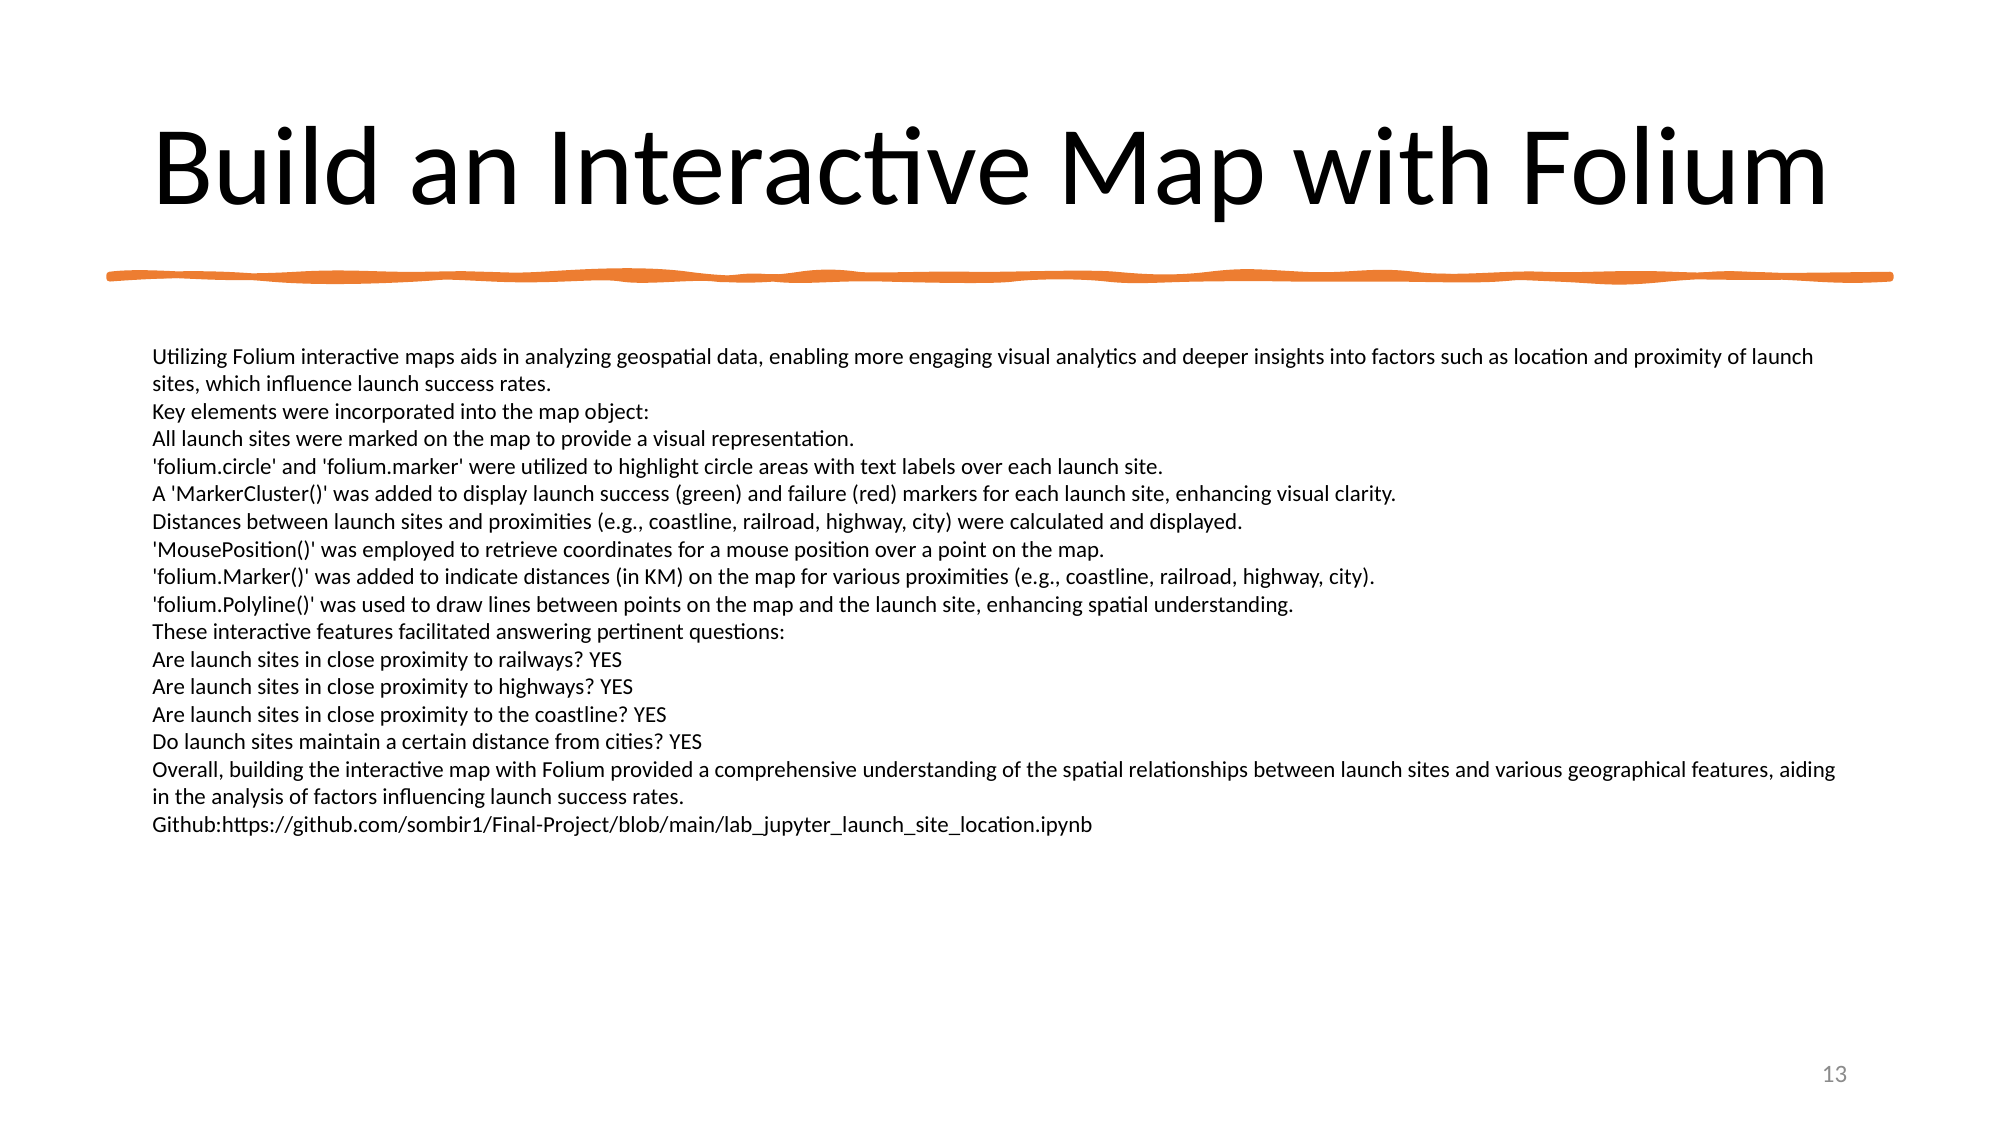

Build an Interactive Map with Folium

Utilizing Folium interactive maps aids in analyzing geospatial data, enabling more engaging visual analytics and deeper insights into factors such as location and proximity of launch sites, which influence launch success rates.
Key elements were incorporated into the map object:
All launch sites were marked on the map to provide a visual representation.
'folium.circle' and 'folium.marker' were utilized to highlight circle areas with text labels over each launch site.
A 'MarkerCluster()' was added to display launch success (green) and failure (red) markers for each launch site, enhancing visual clarity.
Distances between launch sites and proximities (e.g., coastline, railroad, highway, city) were calculated and displayed.
'MousePosition()' was employed to retrieve coordinates for a mouse position over a point on the map.
'folium.Marker()' was added to indicate distances (in KM) on the map for various proximities (e.g., coastline, railroad, highway, city).
'folium.Polyline()' was used to draw lines between points on the map and the launch site, enhancing spatial understanding.
These interactive features facilitated answering pertinent questions:
Are launch sites in close proximity to railways? YES
Are launch sites in close proximity to highways? YES
Are launch sites in close proximity to the coastline? YES
Do launch sites maintain a certain distance from cities? YES
Overall, building the interactive map with Folium provided a comprehensive understanding of the spatial relationships between launch sites and various geographical features, aiding in the analysis of factors influencing launch success rates.
Github:https://github.com/sombir1/Final-Project/blob/main/lab_jupyter_launch_site_location.ipynb

13